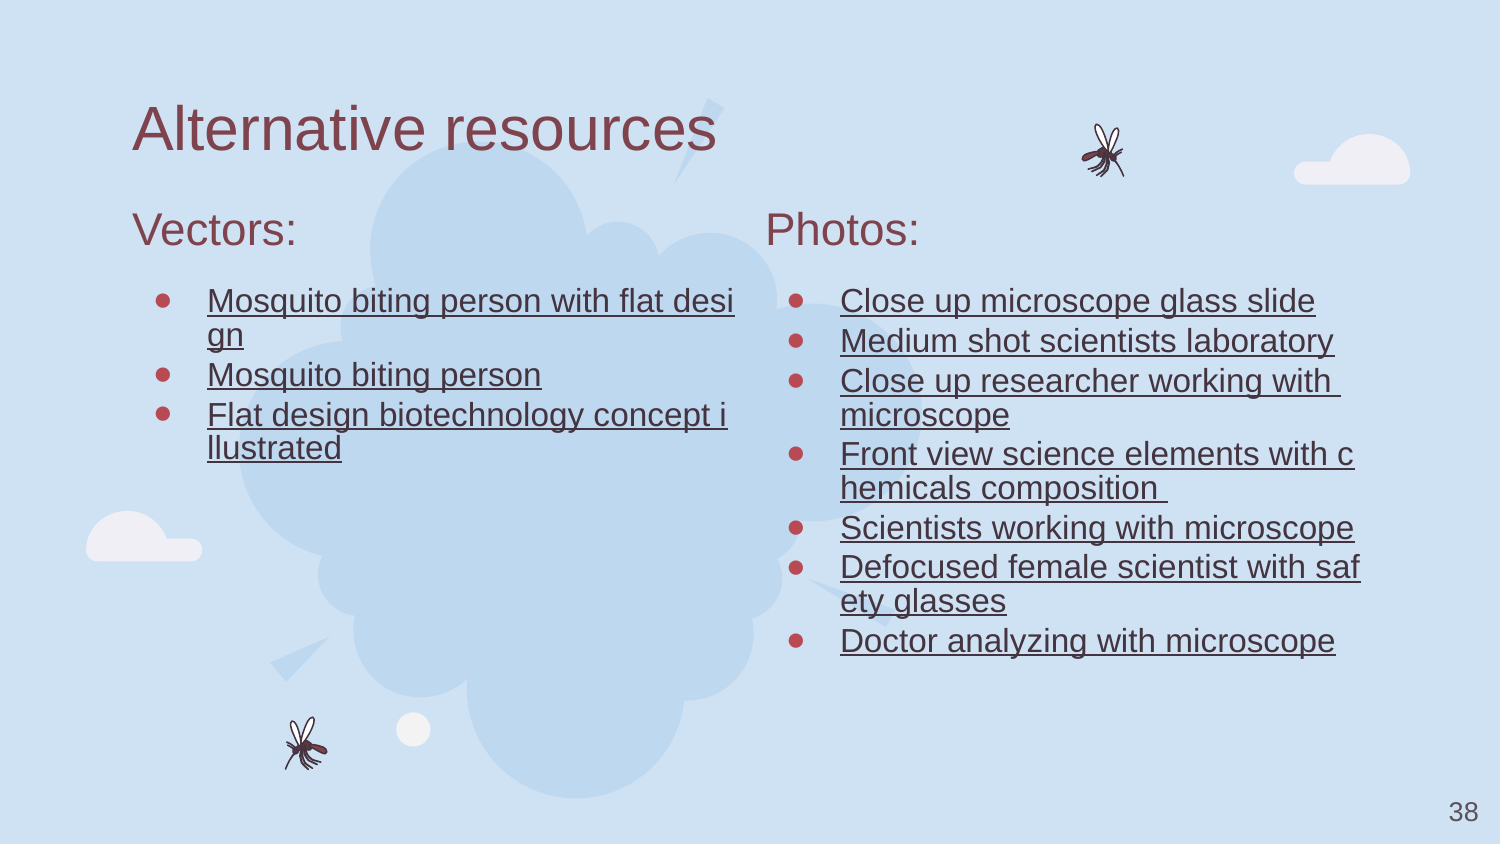

# Alternative resources
Vectors:
Mosquito biting person with flat design
Mosquito biting person
Flat design biotechnology concept illustrated
Photos:
Close up microscope glass slide
Medium shot scientists laboratory
Close up researcher working with microscope
Front view science elements with chemicals composition
Scientists working with microscope
Defocused female scientist with safety glasses
Doctor analyzing with microscope
38